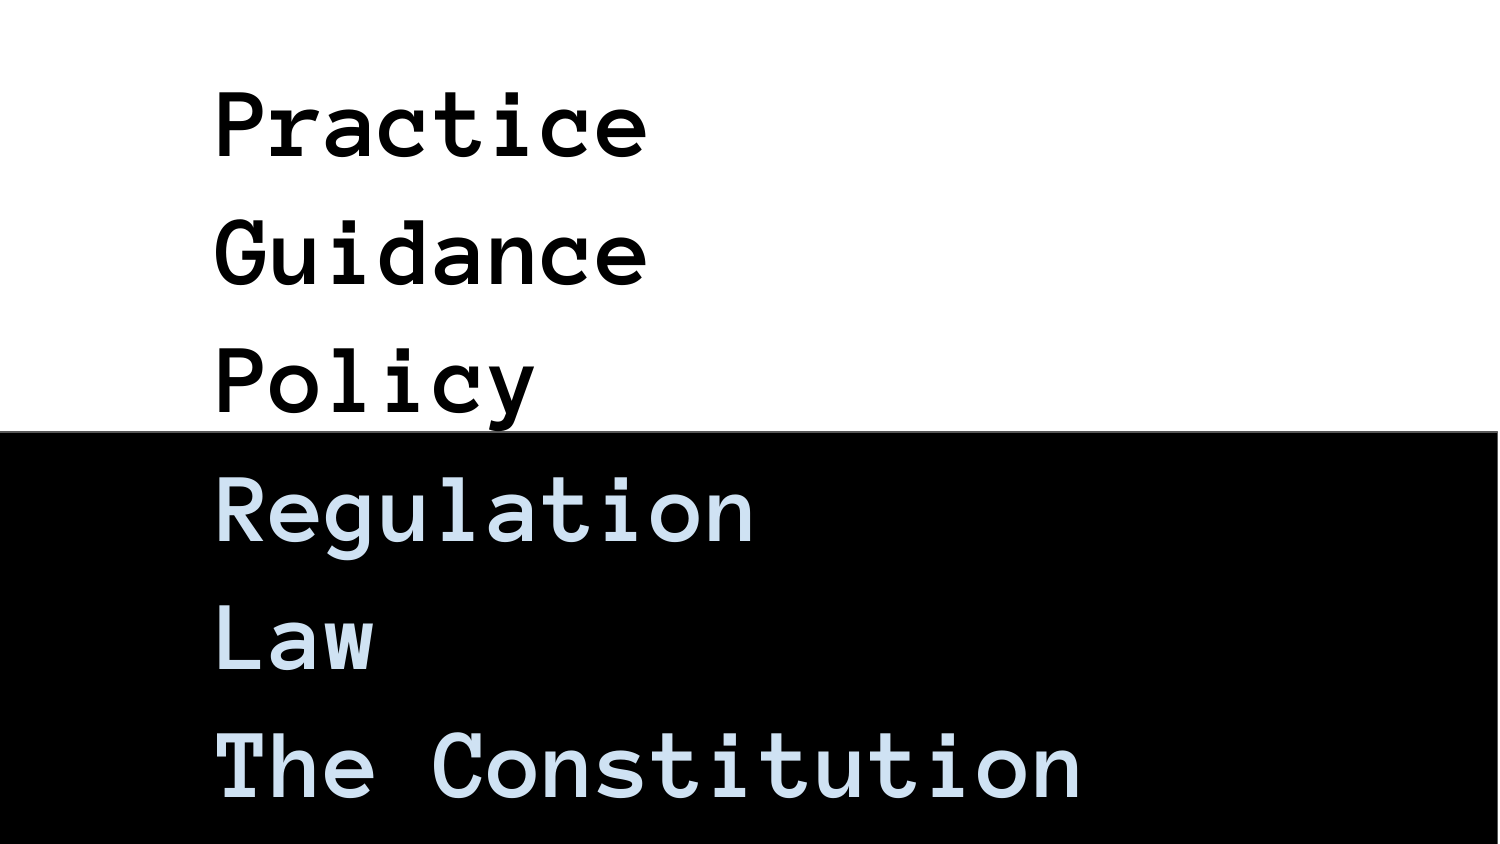

Practice
Guidance
Policy
Regulation
Law
The Constitution